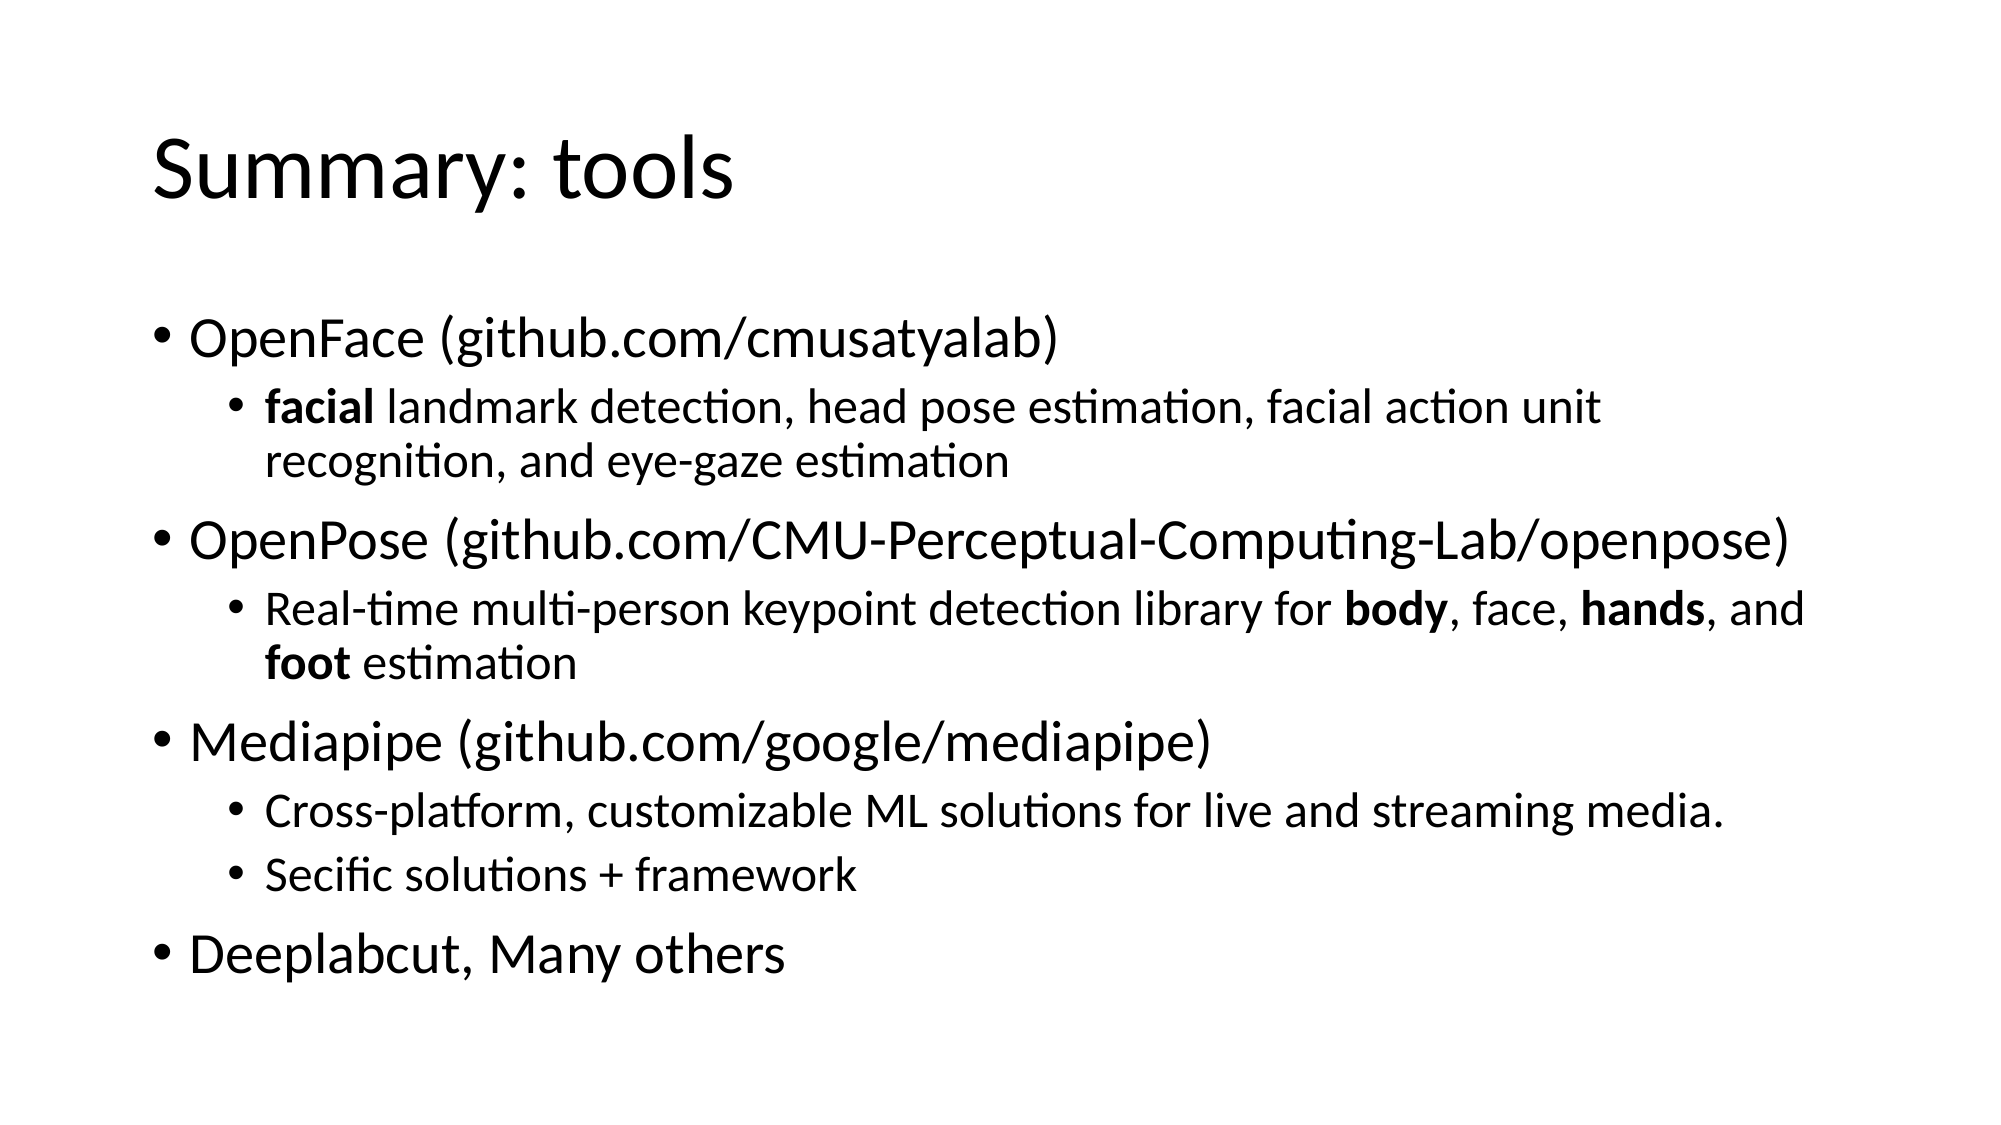

# Summary: tools
OpenFace (github.com/cmusatyalab)
facial landmark detection, head pose estimation, facial action unit recognition, and eye-gaze estimation
OpenPose (github.com/CMU-Perceptual-Computing-Lab/openpose)
Real-time multi-person keypoint detection library for body, face, hands, and foot estimation
Mediapipe (github.com/google/mediapipe)
Cross-platform, customizable ML solutions for live and streaming media.
Secific solutions + framework
Deeplabcut, Many others